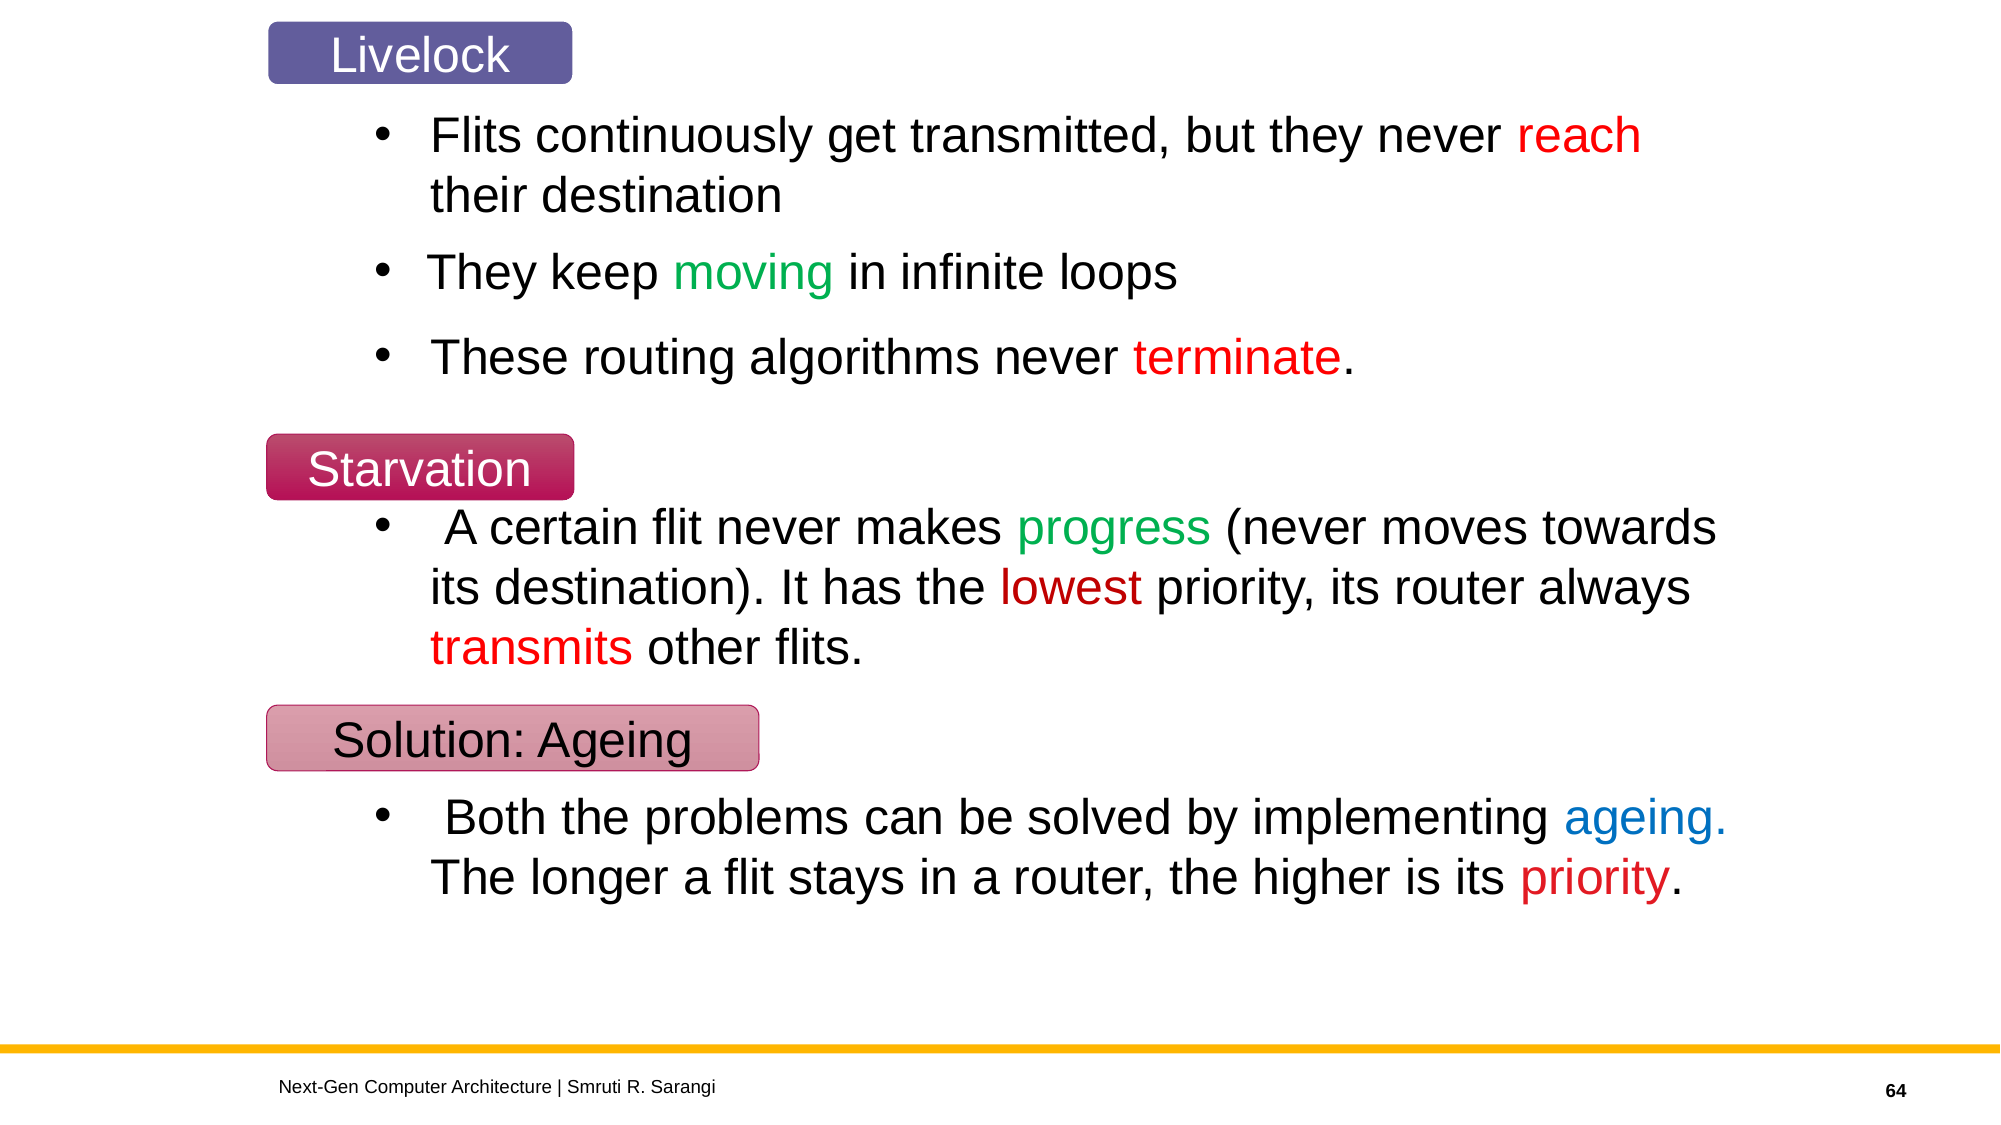

Livelock
Flits continuously get transmitted, but they never reach their destination
 They keep moving in infinite loops
These routing algorithms never terminate.

 A certain flit never makes progress (never moves towards its destination). It has the lowest priority, its router always transmits other flits.

 Both the problems can be solved by implementing ageing. The longer a flit stays in a router, the higher is its priority.

Starvation
Solution: Ageing
Next-Gen Computer Architecture | Smruti R. Sarangi
64